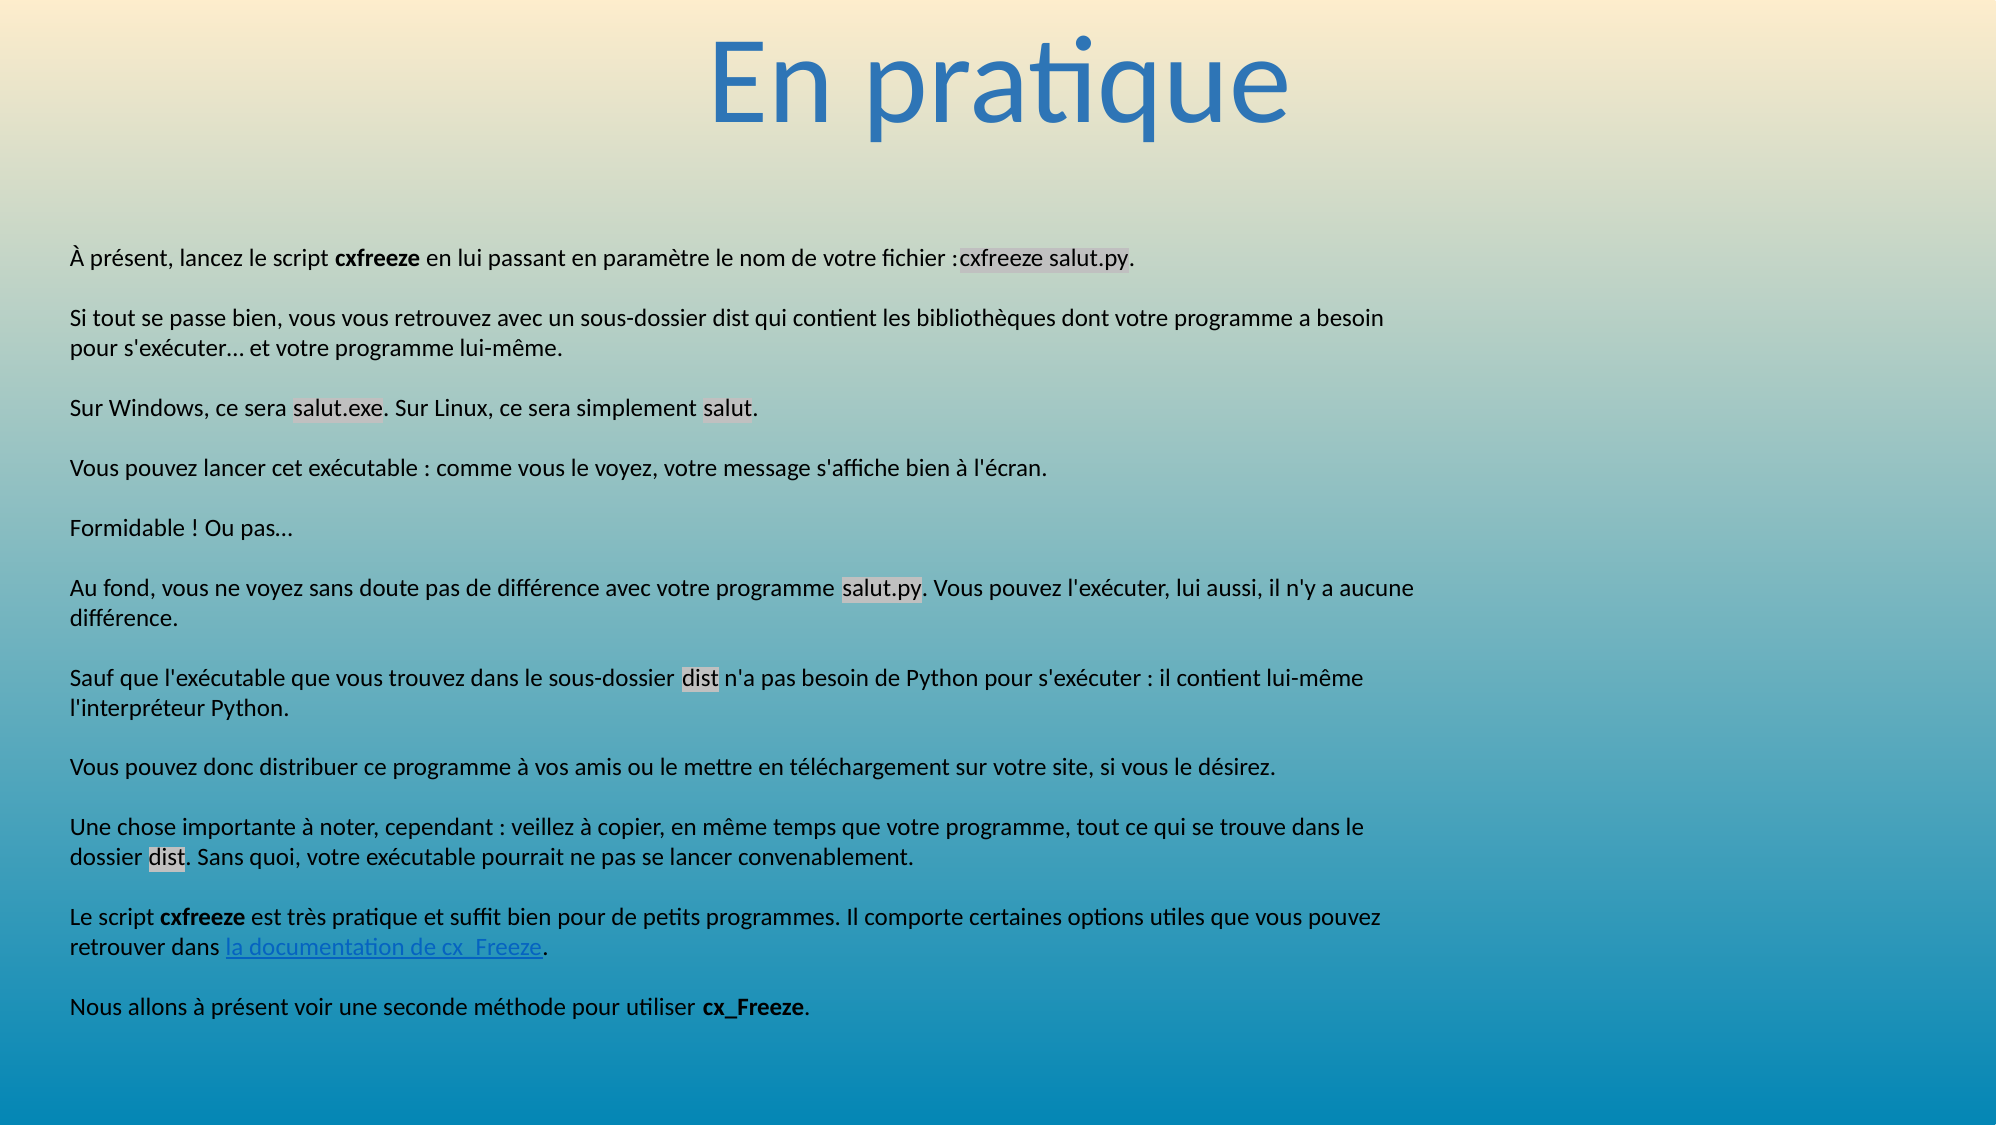

# En pratique
À présent, lancez le script cxfreeze en lui passant en paramètre le nom de votre fichier :cxfreeze salut.py.

Si tout se passe bien, vous vous retrouvez avec un sous-dossier dist qui contient les bibliothèques dont votre programme a besoin pour s'exécuter… et votre programme lui-même.

Sur Windows, ce sera salut.exe. Sur Linux, ce sera simplement salut.

Vous pouvez lancer cet exécutable : comme vous le voyez, votre message s'affiche bien à l'écran.

Formidable ! Ou pas…

Au fond, vous ne voyez sans doute pas de différence avec votre programme salut.py. Vous pouvez l'exécuter, lui aussi, il n'y a aucune différence.

Sauf que l'exécutable que vous trouvez dans le sous-dossier dist n'a pas besoin de Python pour s'exécuter : il contient lui-même l'interpréteur Python.

Vous pouvez donc distribuer ce programme à vos amis ou le mettre en téléchargement sur votre site, si vous le désirez.

Une chose importante à noter, cependant : veillez à copier, en même temps que votre programme, tout ce qui se trouve dans le dossier dist. Sans quoi, votre exécutable pourrait ne pas se lancer convenablement.

Le script cxfreeze est très pratique et suffit bien pour de petits programmes. Il comporte certaines options utiles que vous pouvez retrouver dans la documentation de cx_Freeze.

Nous allons à présent voir une seconde méthode pour utiliser cx_Freeze.

748